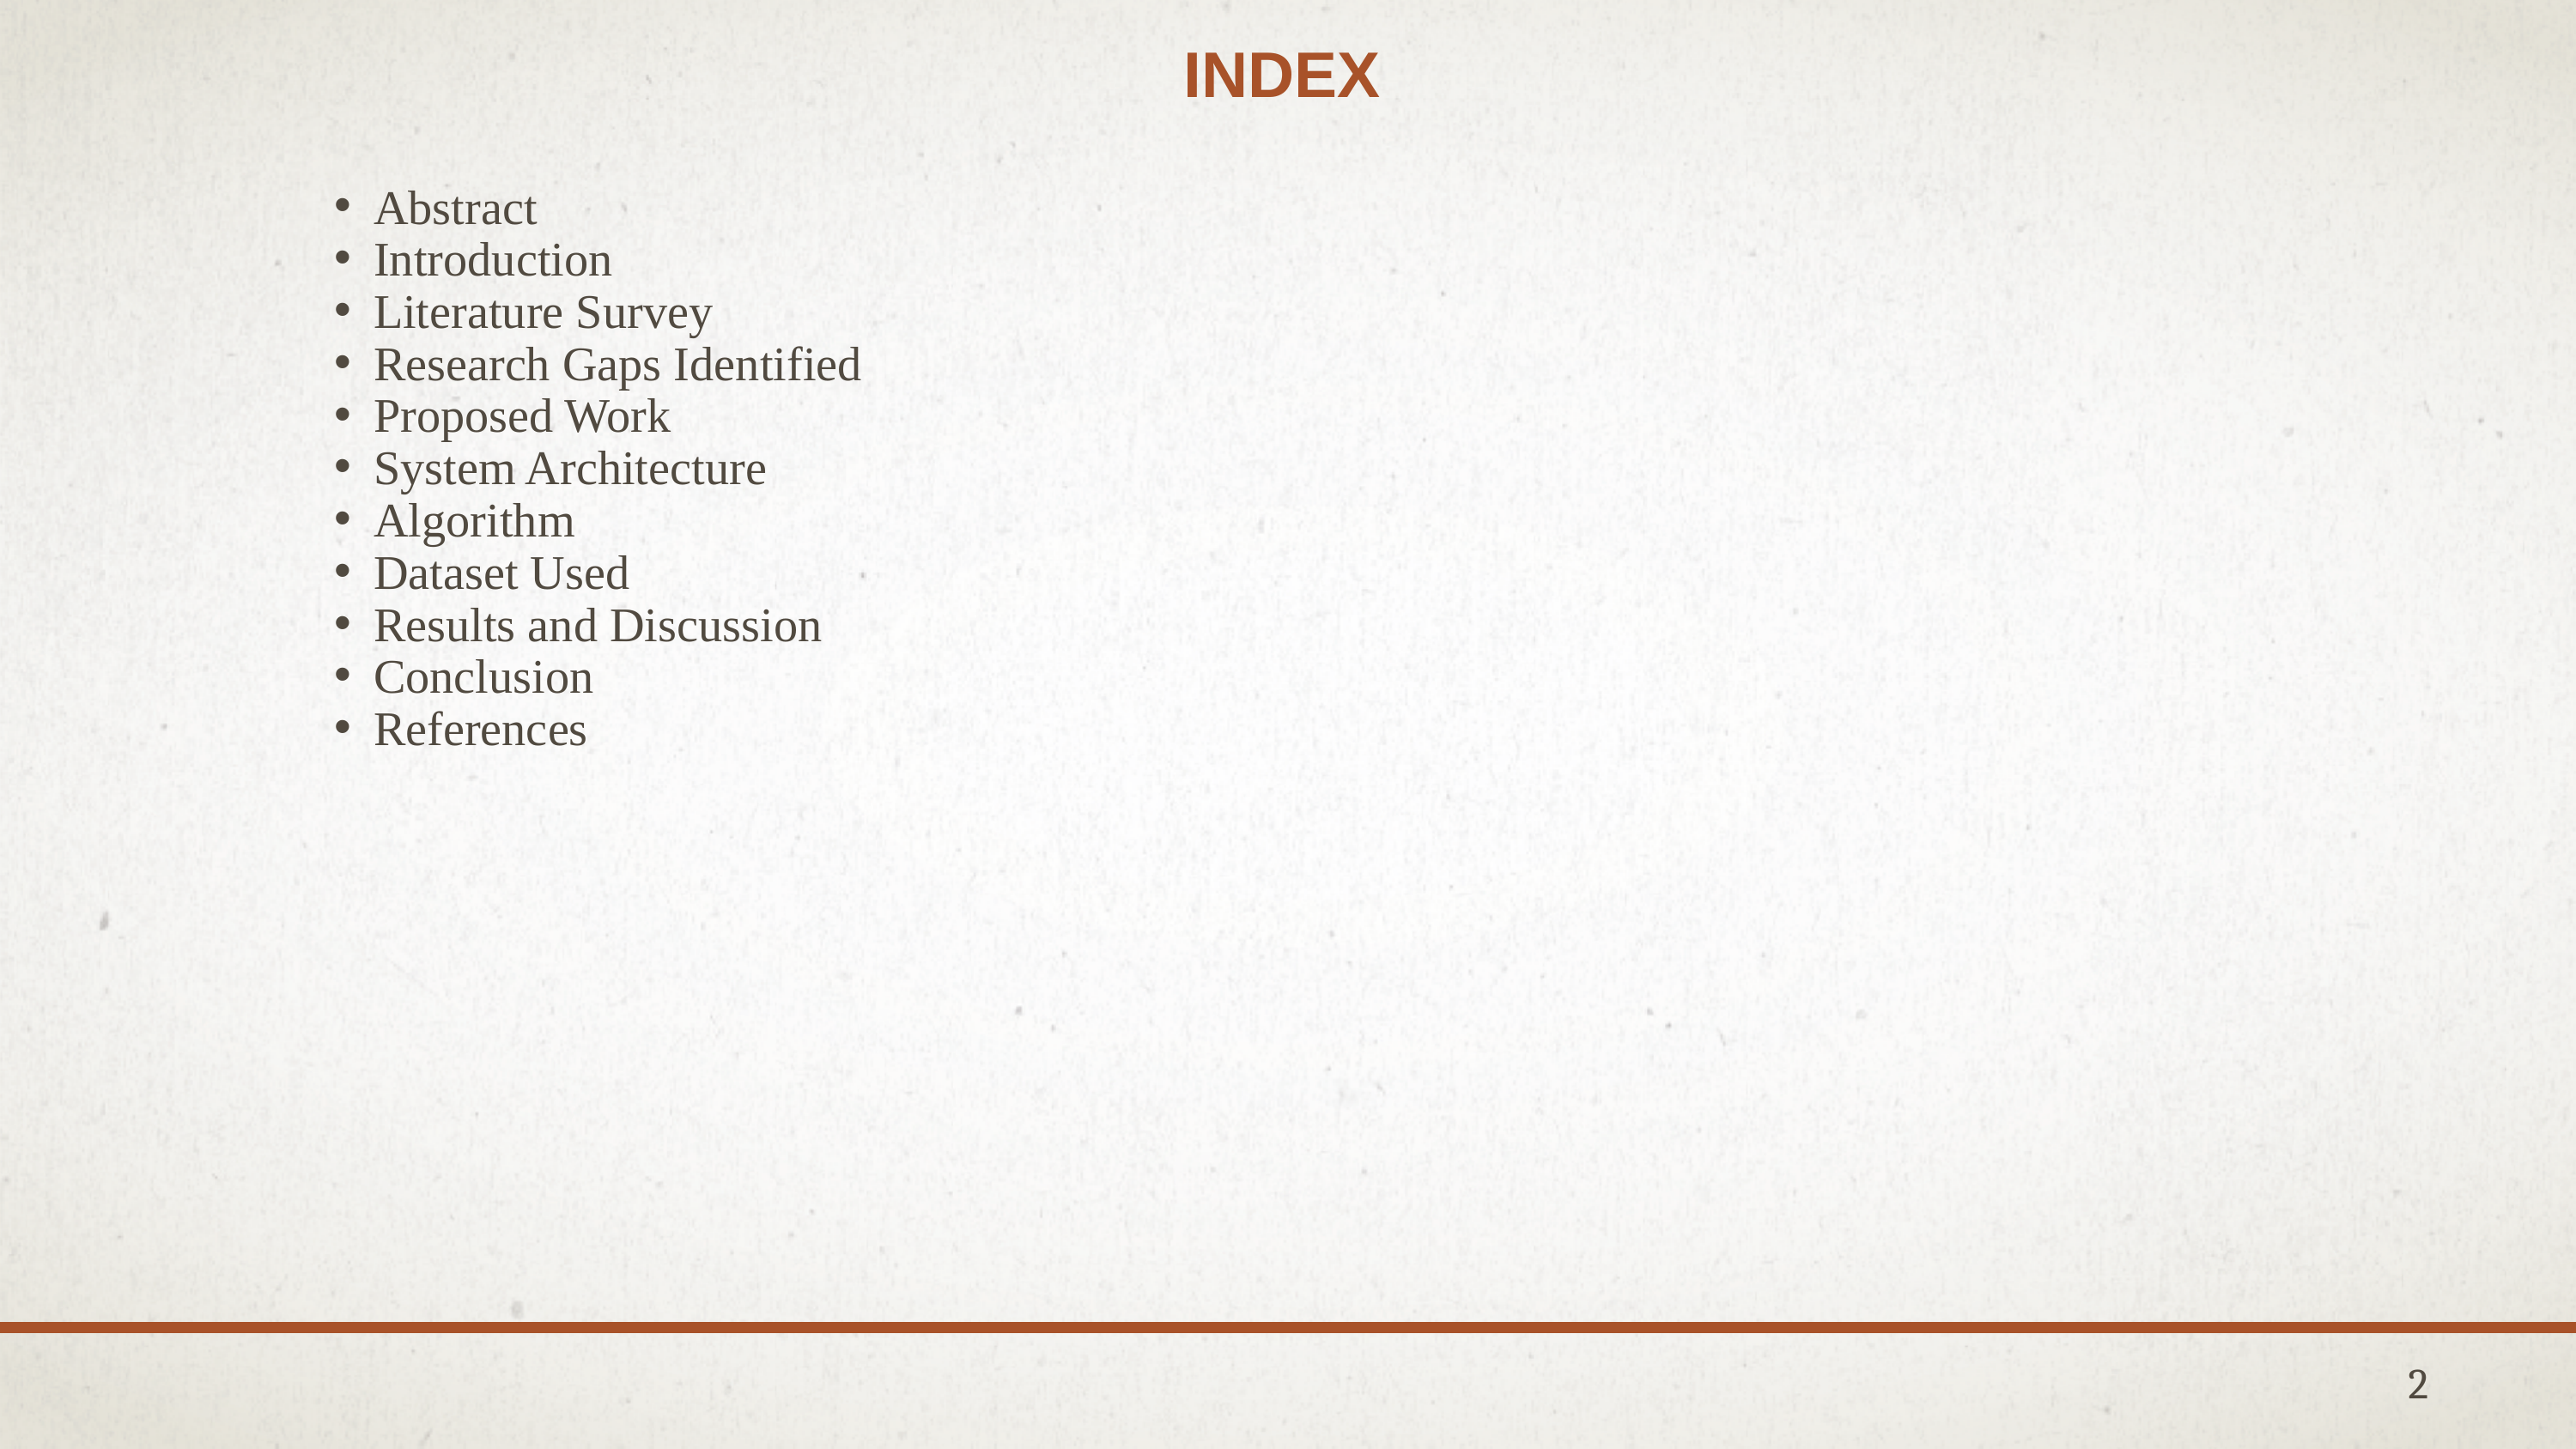

INDEX
Abstract
Introduction
Literature Survey
Research Gaps Identified
Proposed Work
System Architecture
Algorithm
Dataset Used
Results and Discussion
Conclusion
References

2